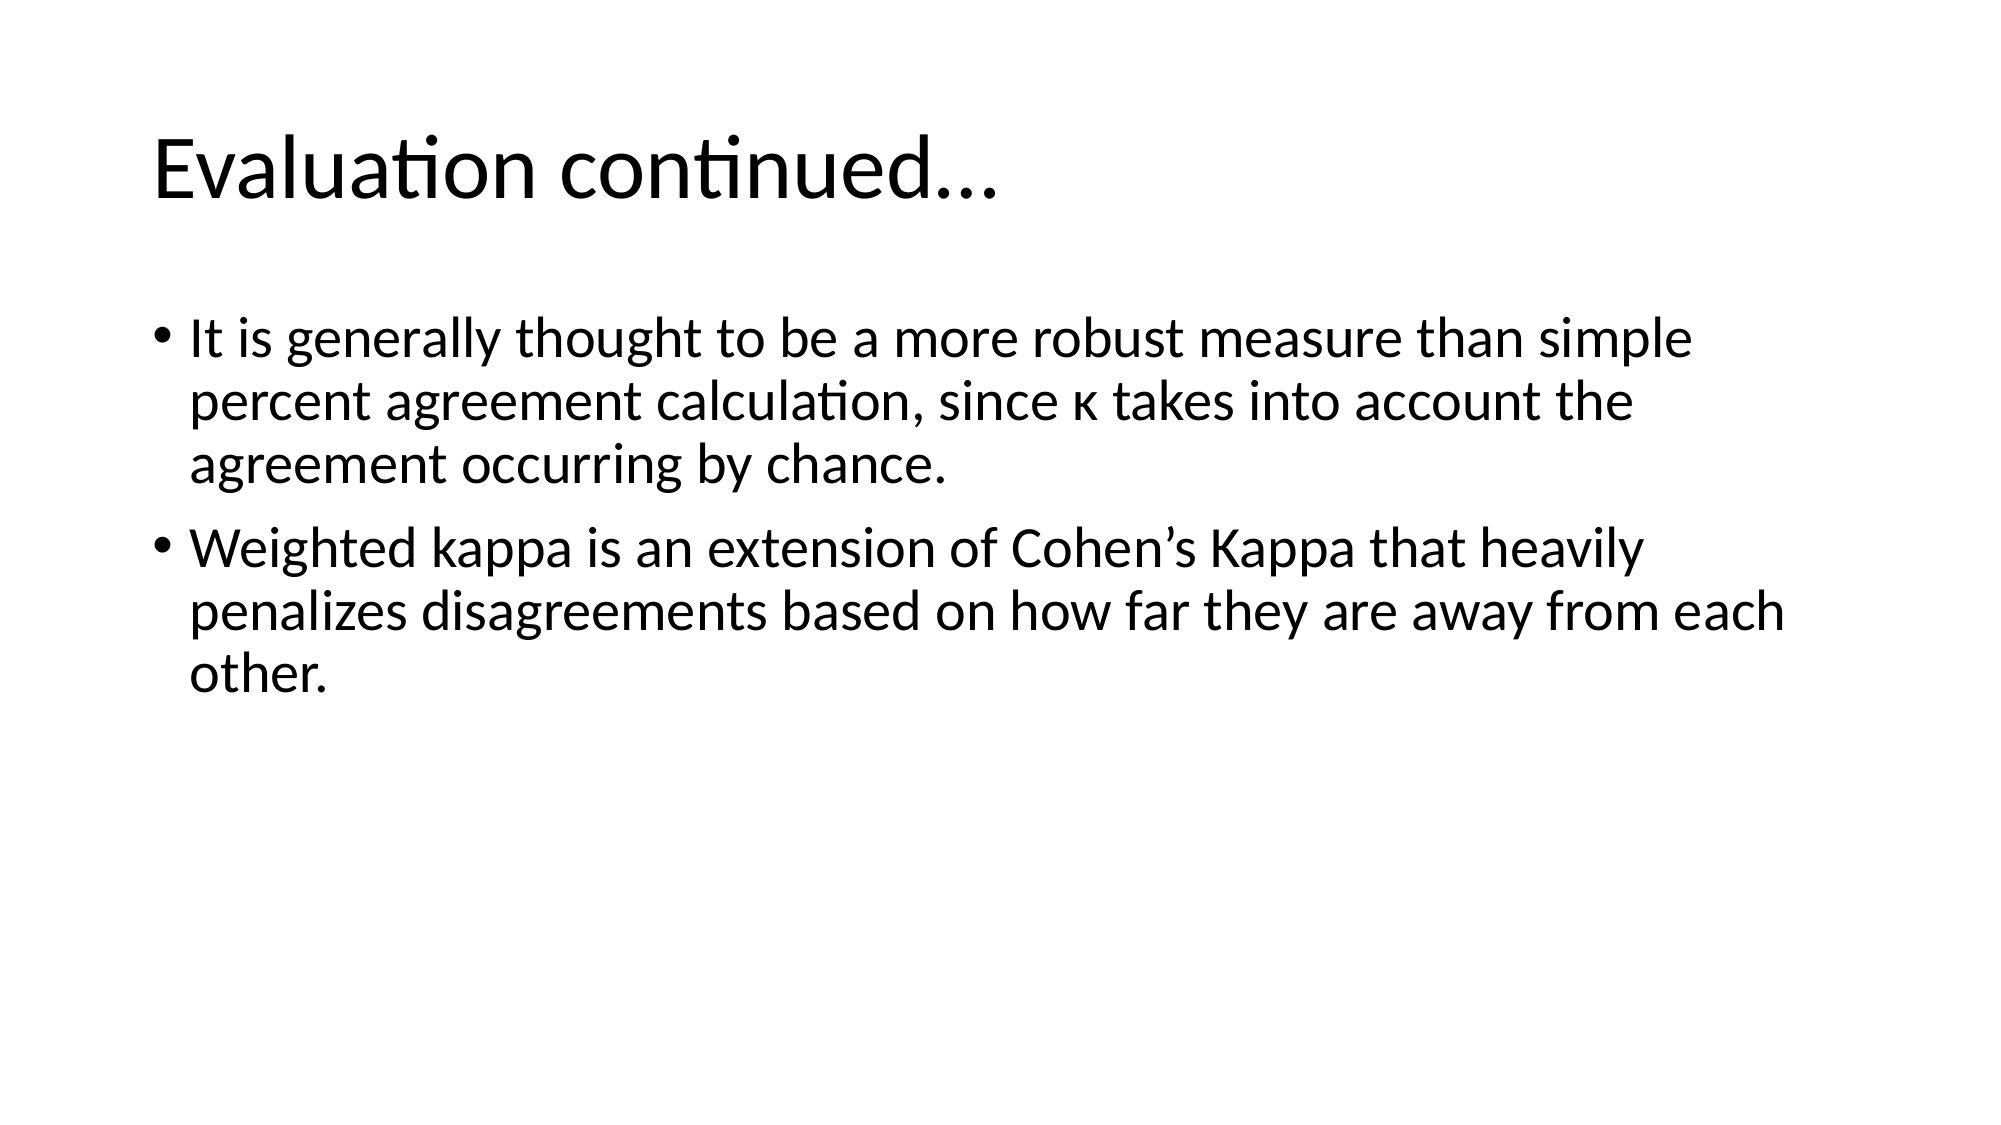

# Evaluation continued…
It is generally thought to be a more robust measure than simple percent agreement calculation, since κ takes into account the agreement occurring by chance.
Weighted kappa is an extension of Cohen’s Kappa that heavily penalizes disagreements based on how far they are away from each other.